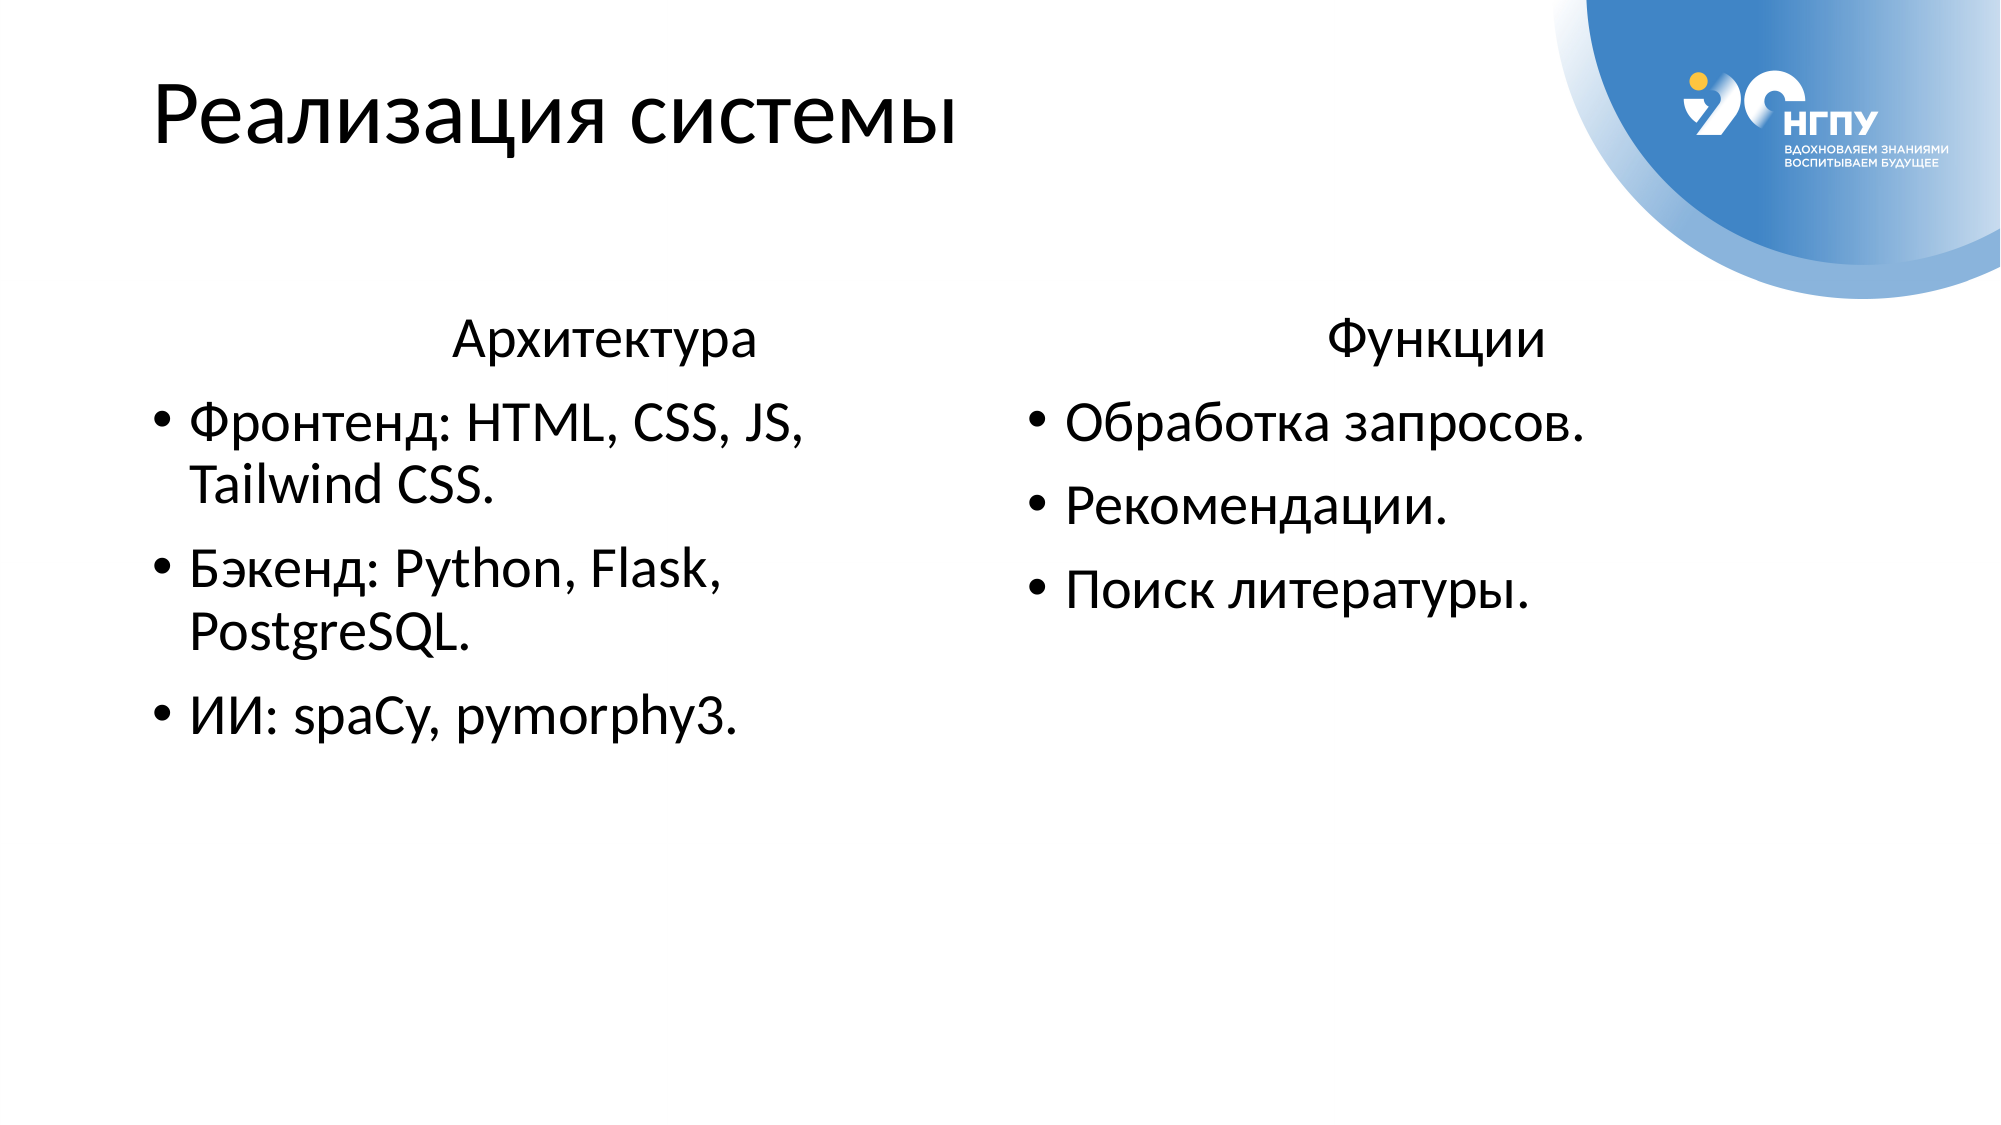

# Реализация системы
		Архитектура
Фронтенд: HTML, CSS, JS, Tailwind CSS.
Бэкенд: Python, Flask, PostgreSQL.
ИИ: spaCy, pymorphy3.

		Функции
Обработка запросов.
Рекомендации.
Поиск литературы.